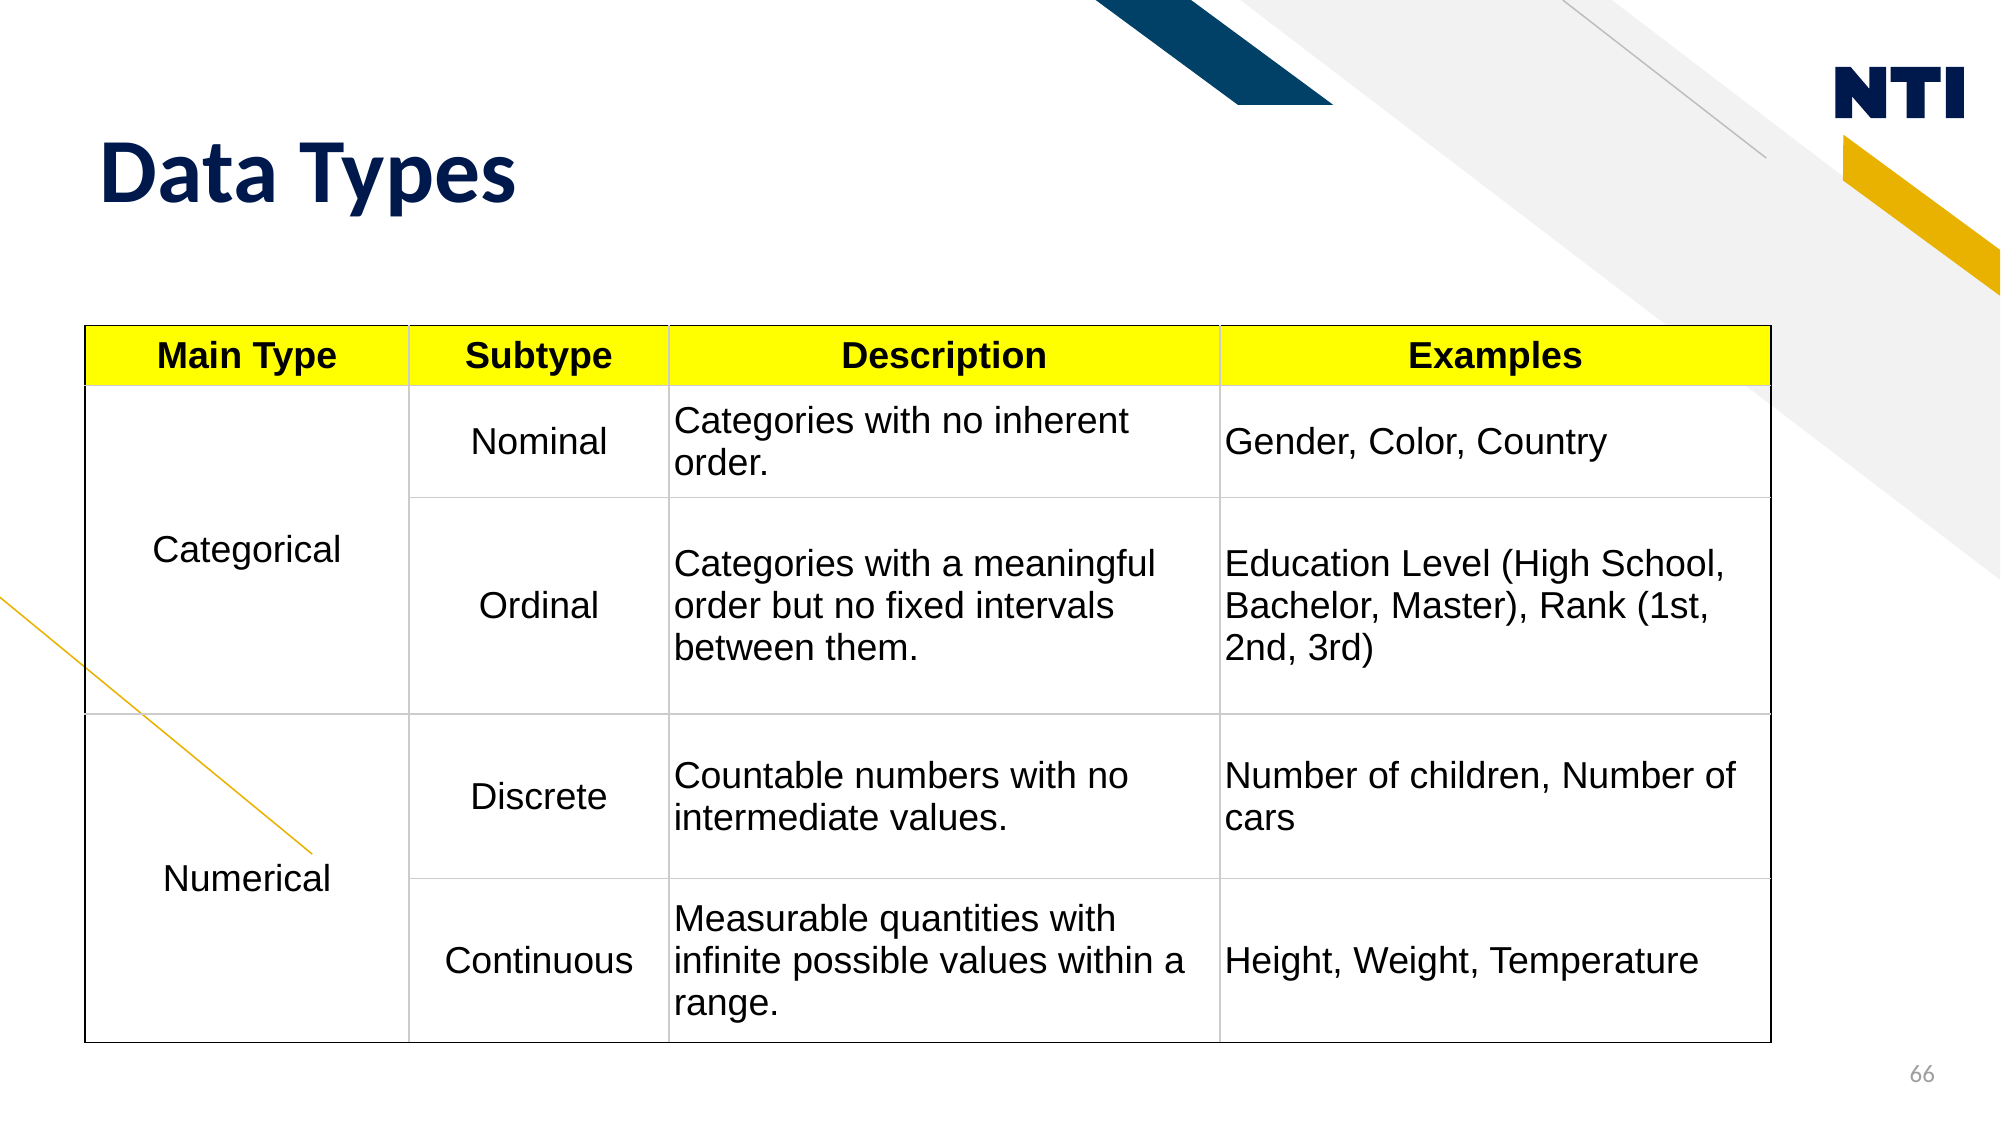

# Data Types

| Main Type | Subtype | Description | Examples |
| --- | --- | --- | --- |
| Categorical | Nominal | Categories with no inherent order. | Gender, Color, Country |
|  | Ordinal | Categories with a meaningful order but no fixed intervals between them. | Education Level (High School, Bachelor, Master), Rank (1st, 2nd, 3rd) |
| Numerical | Discrete | Countable numbers with no intermediate values. | Number of children, Number of cars |
|  | Continuous | Measurable quantities with infinite possible values within a range. | Height, Weight, Temperature |
66